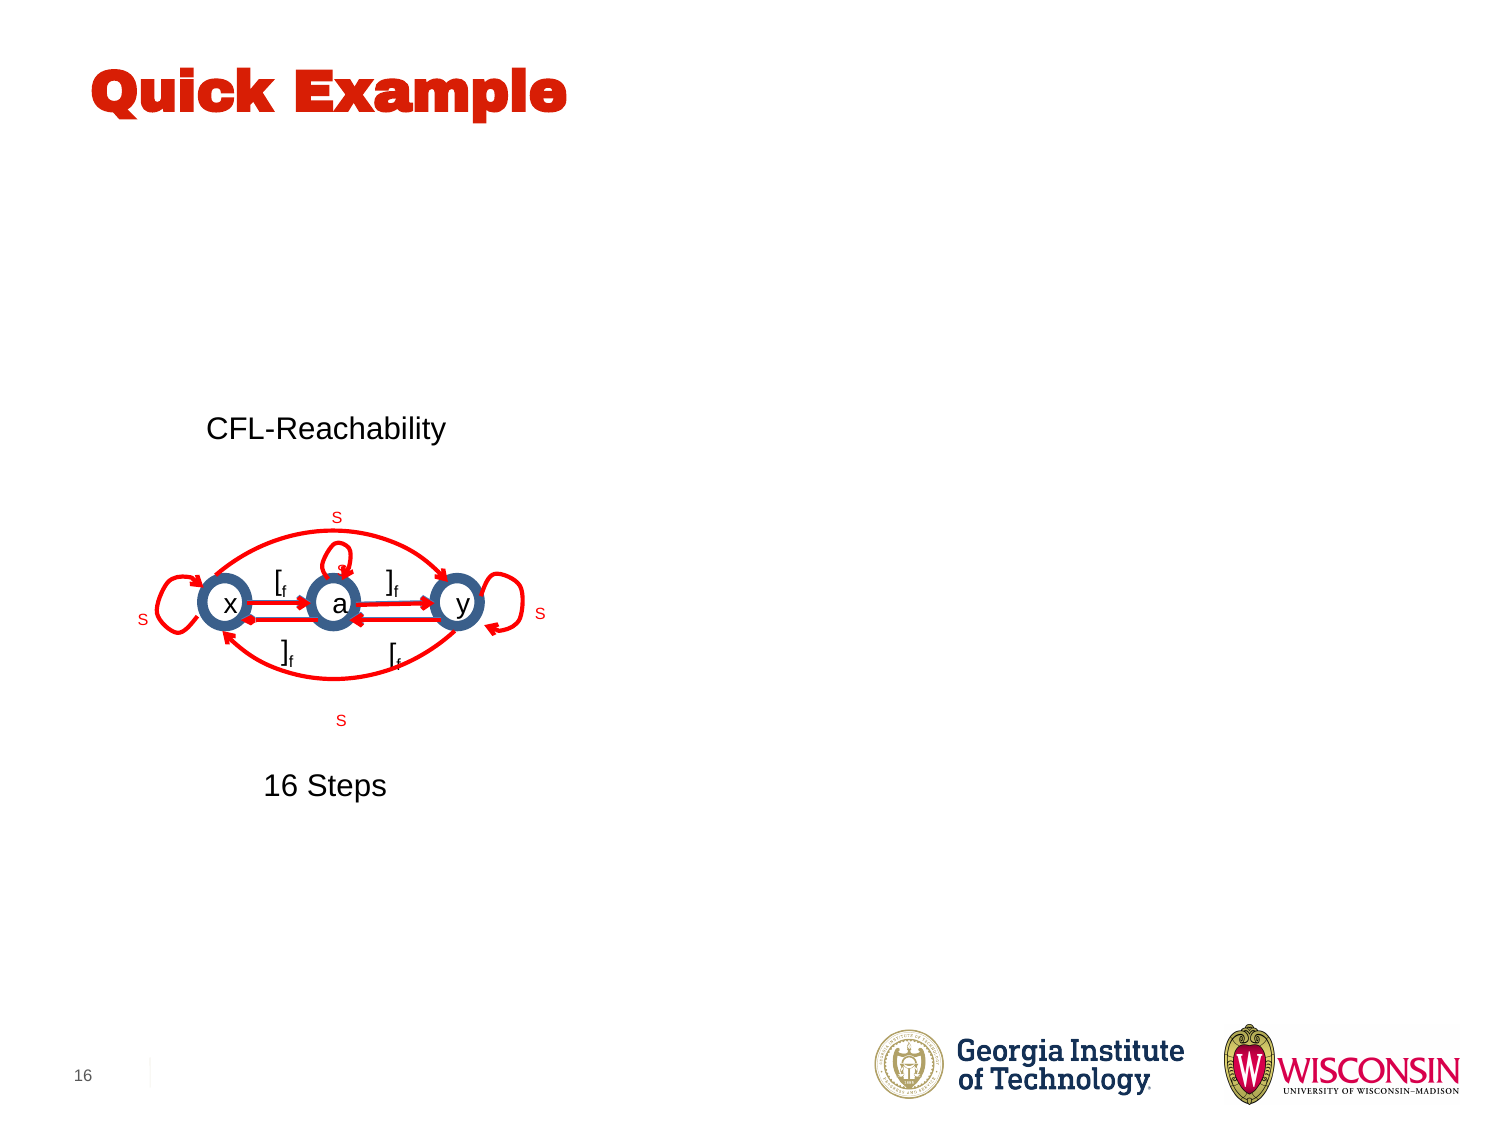

# Quick Example

CFL-Reachability
S
S

[f
]f

S
x
a
y
S
]f
[f
S
16 Steps
16